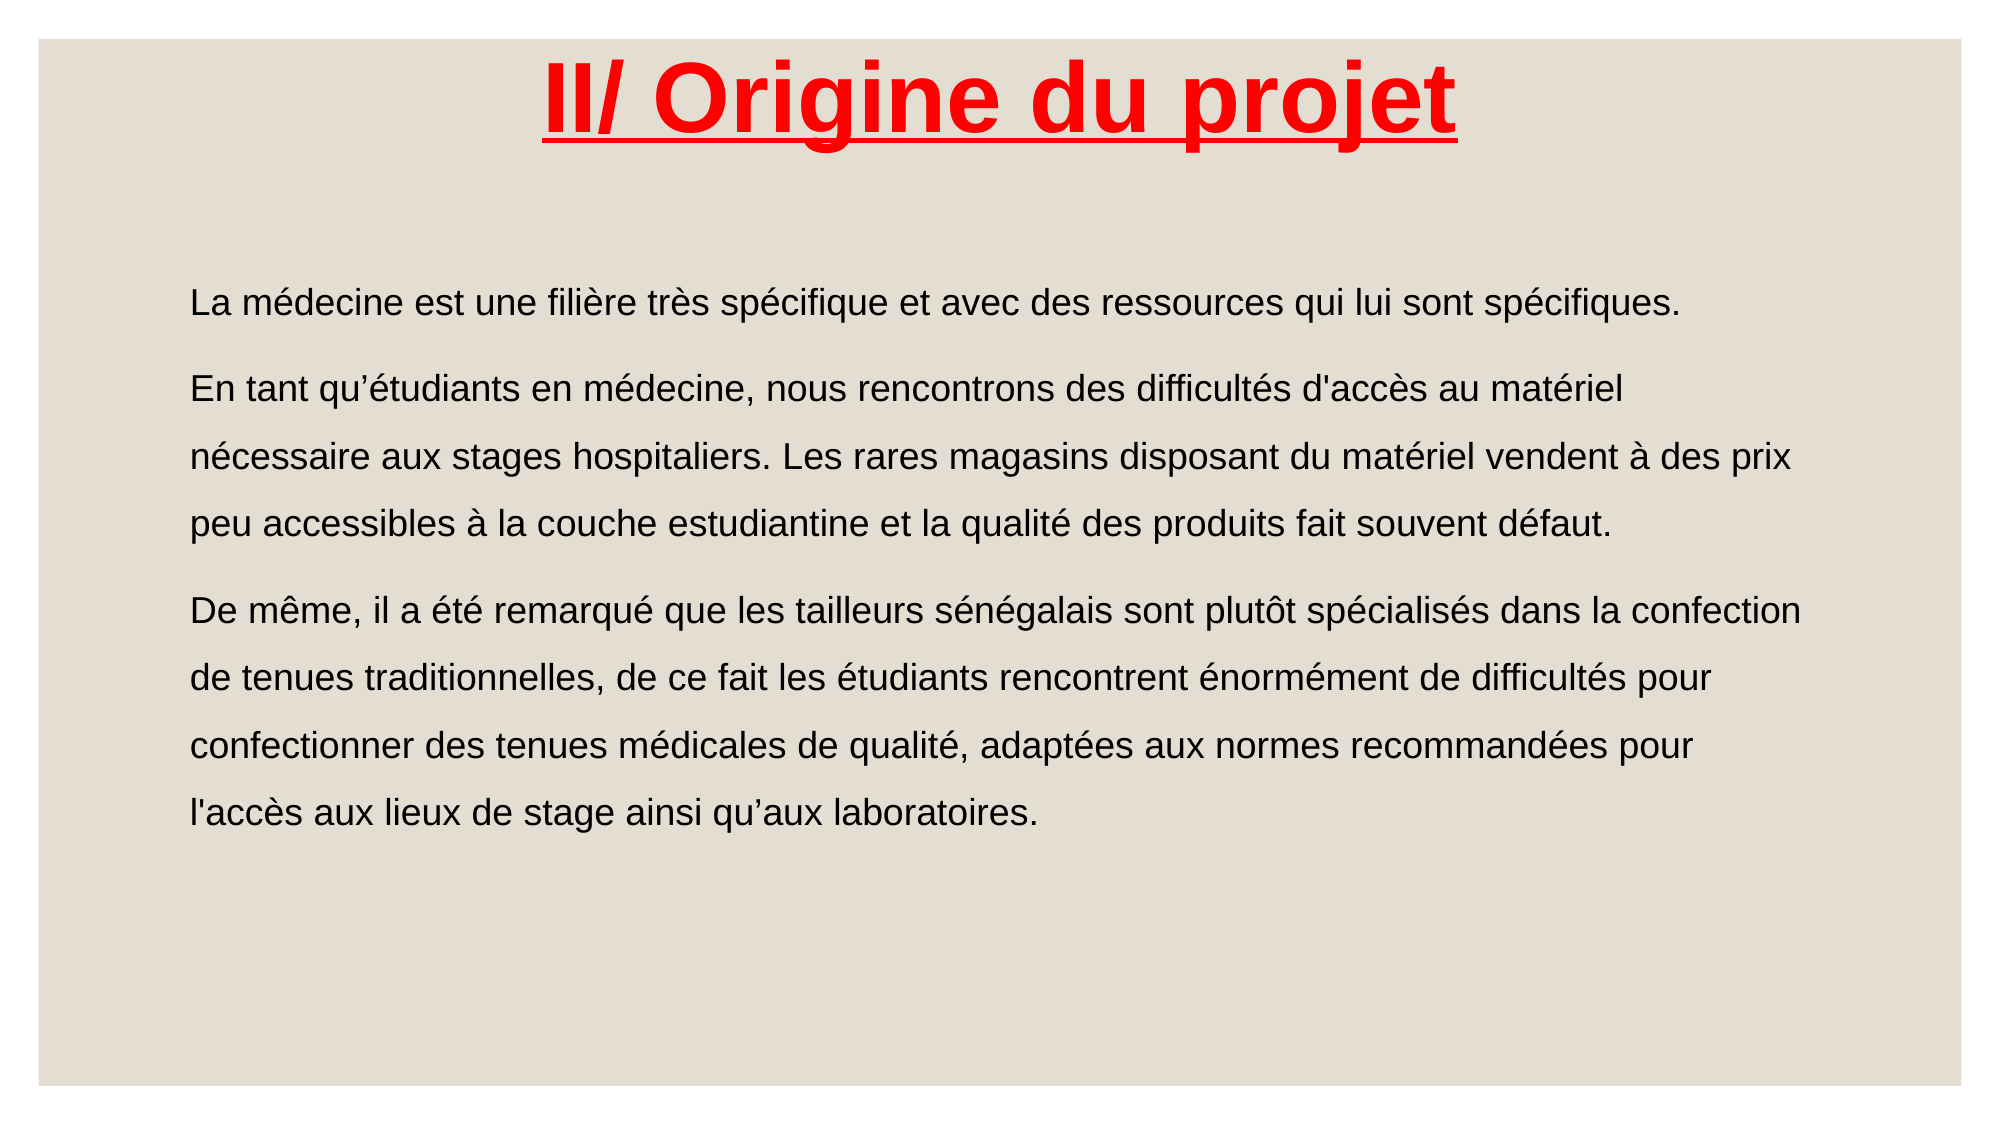

# II/ Origine du projet
La médecine est une filière très spécifique et avec des ressources qui lui sont spécifiques.
En tant qu’étudiants en médecine, nous rencontrons des difficultés d'accès au matériel nécessaire aux stages hospitaliers. Les rares magasins disposant du matériel vendent à des prix peu accessibles à la couche estudiantine et la qualité des produits fait souvent défaut.
De même, il a été remarqué que les tailleurs sénégalais sont plutôt spécialisés dans la confection de tenues traditionnelles, de ce fait les étudiants rencontrent énormément de difficultés pour confectionner des tenues médicales de qualité, adaptées aux normes recommandées pour l'accès aux lieux de stage ainsi qu’aux laboratoires.